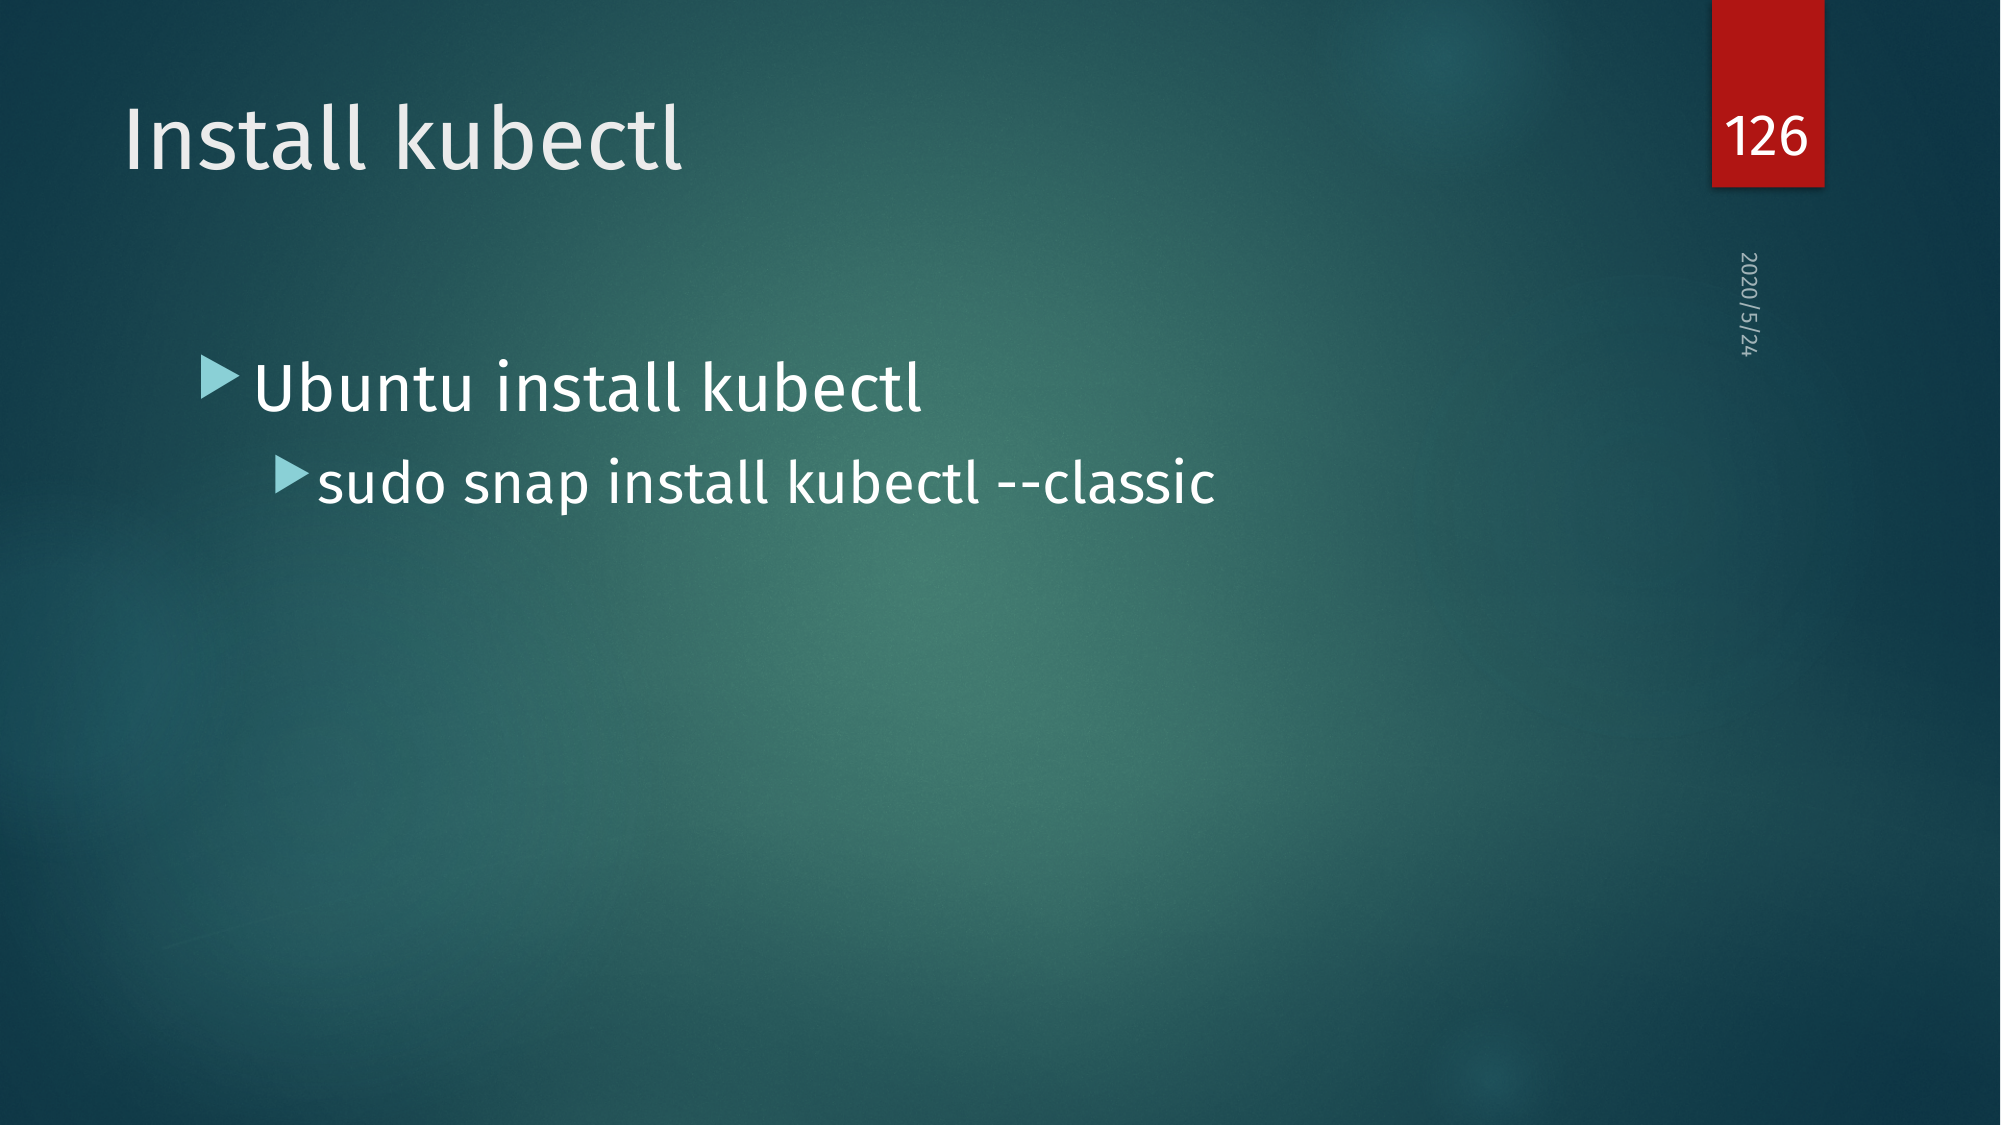

126
# Install kubectl
2020/5/24
Ubuntu install kubectl
sudo snap install kubectl --classic